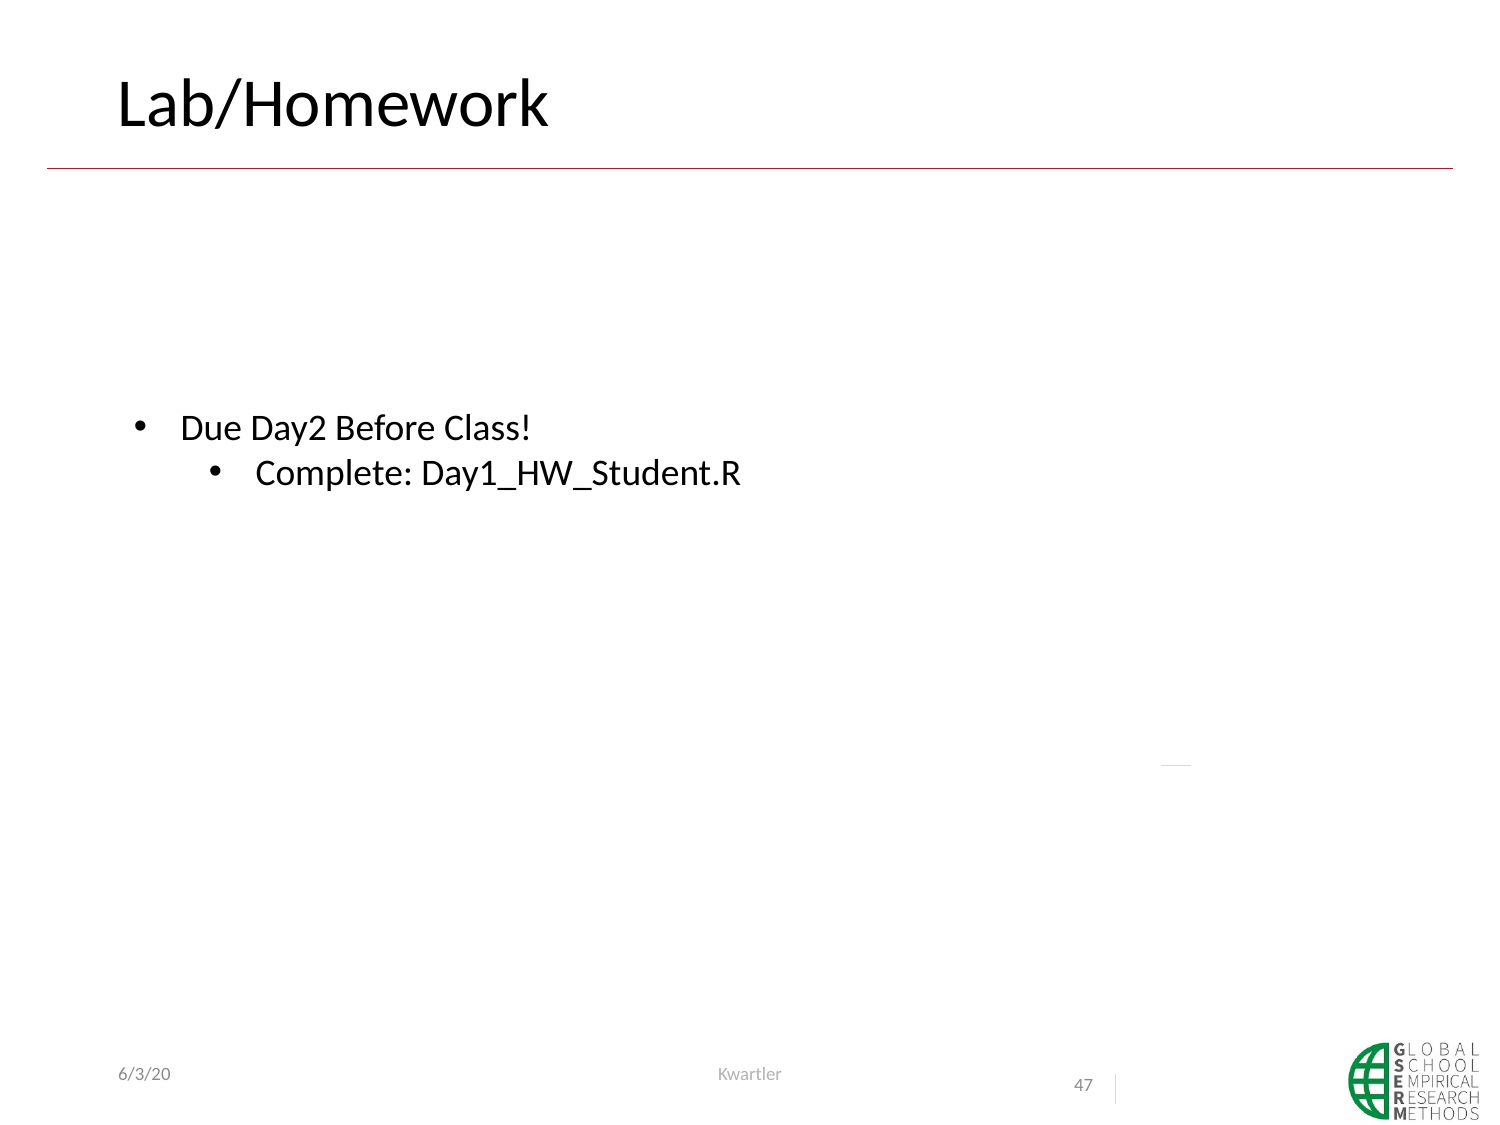

# Lab/Homework
Due Day2 Before Class!
﻿Complete: Day1_HW_Student.R

6/3/20
Kwartler
47